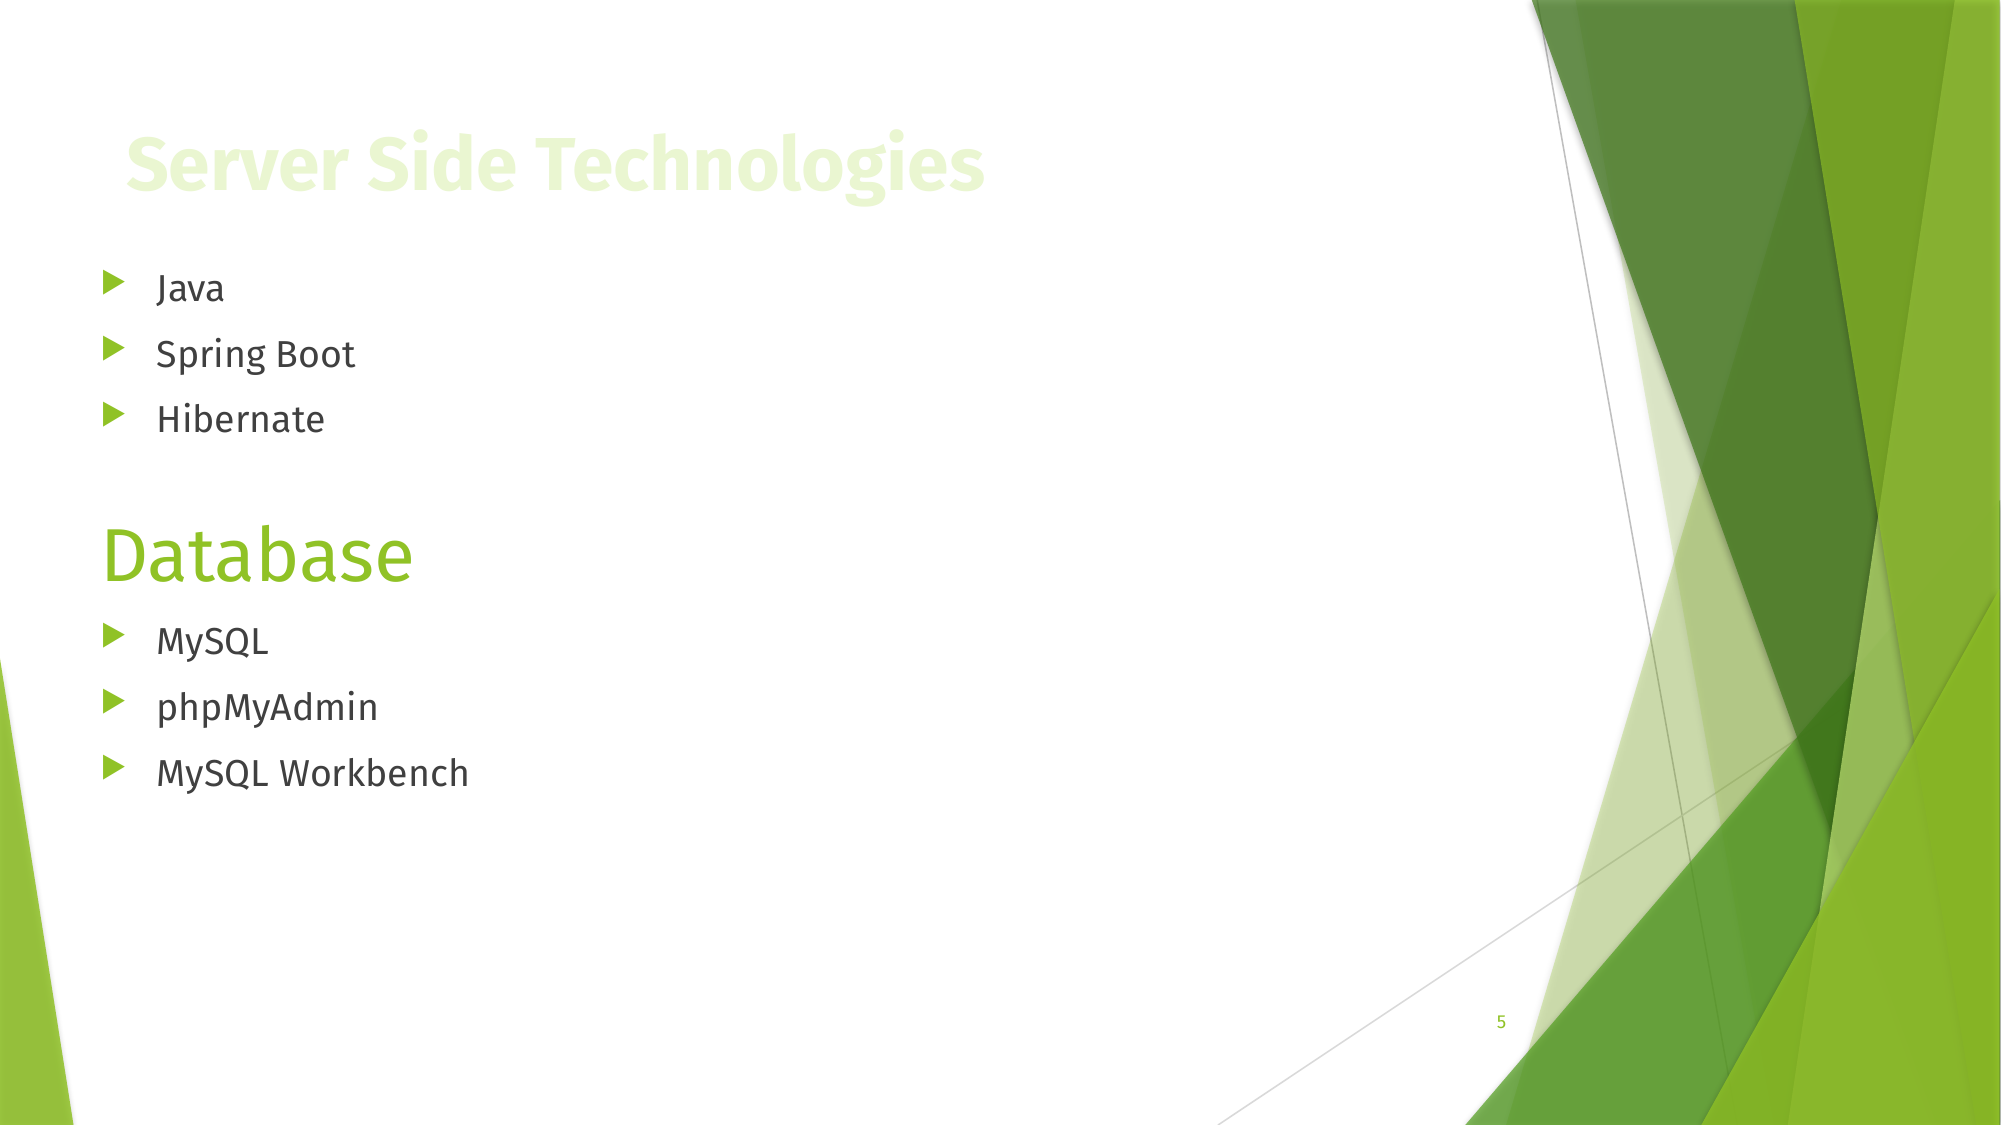

#
Server Side Technologies
Java
Spring Boot
Hibernate

Database
MySQL
phpMyAdmin
MySQL Workbench

5